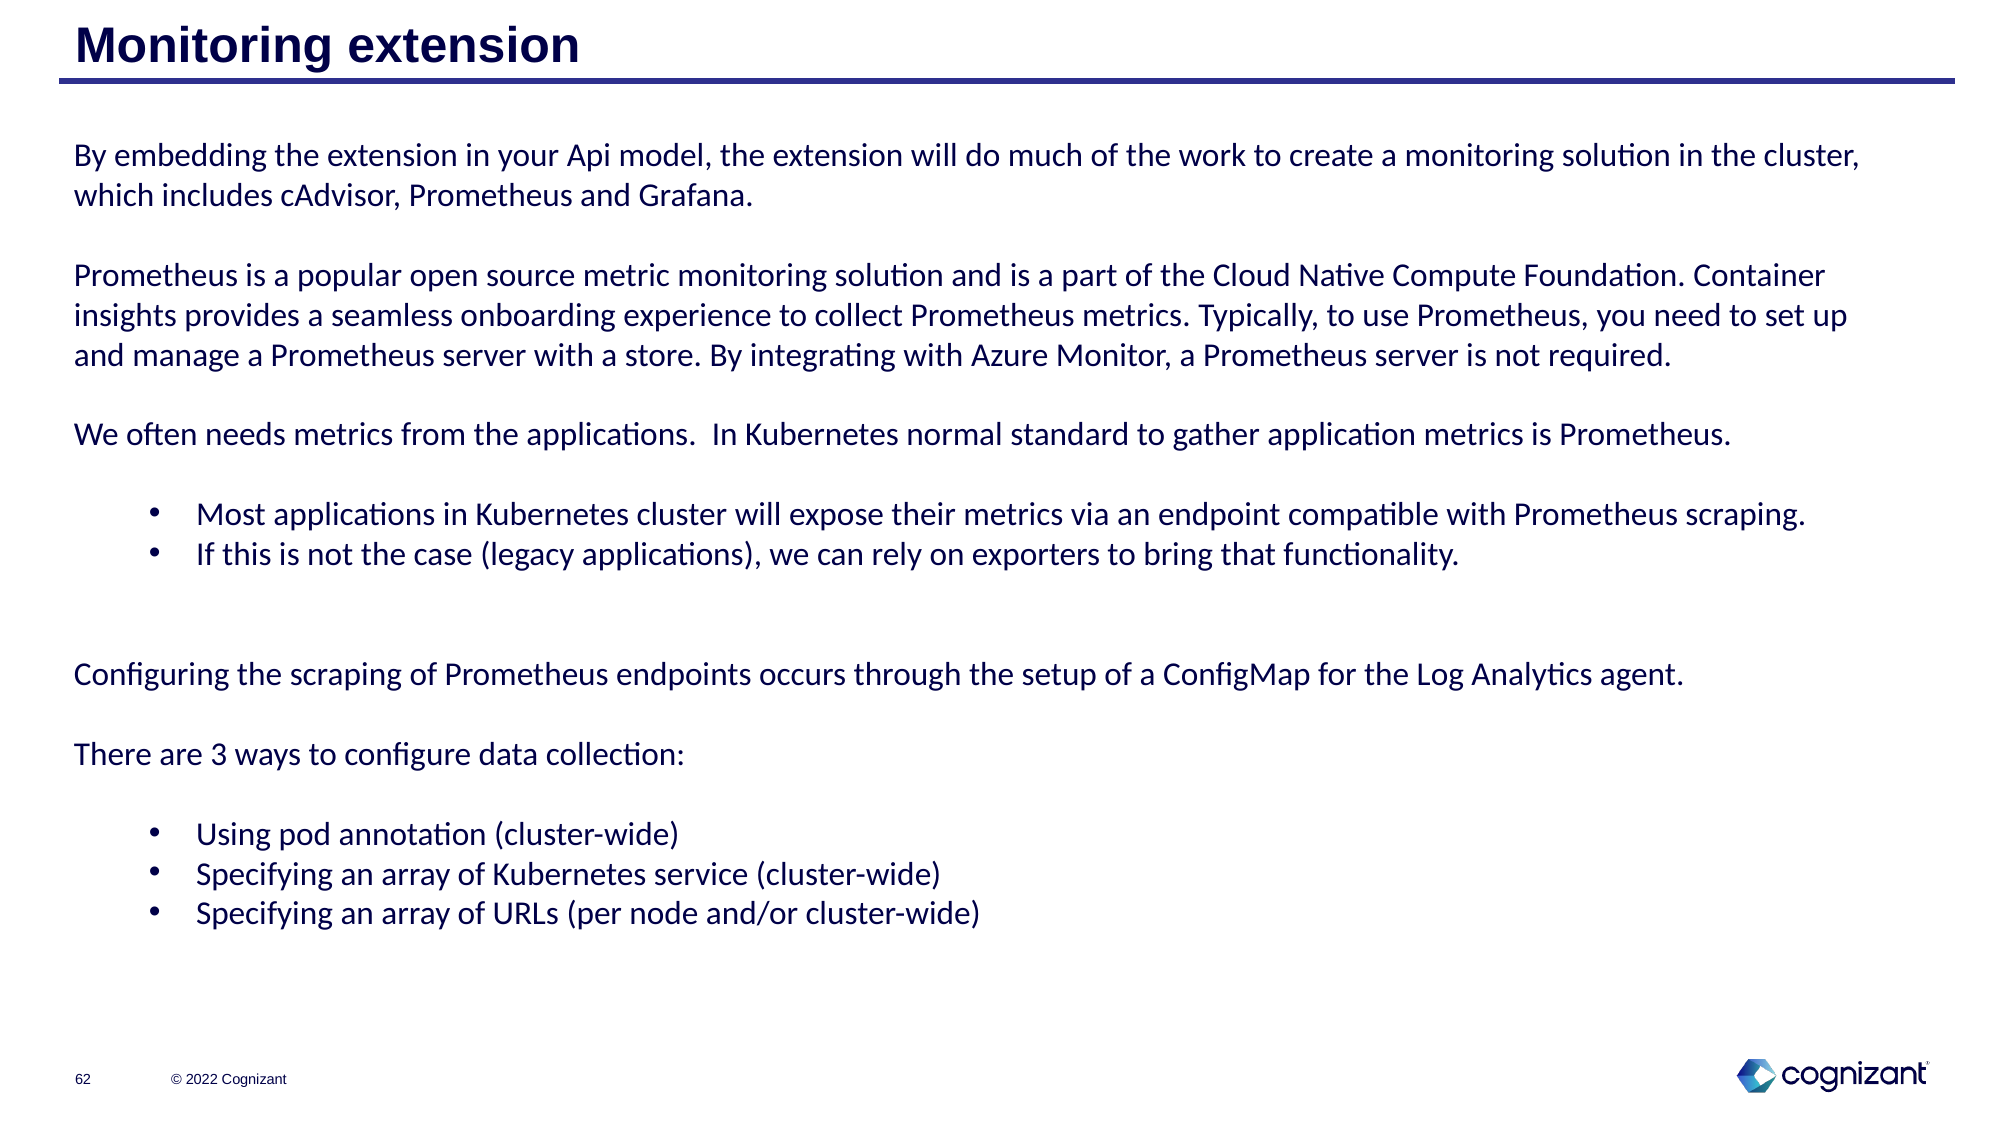

# Monitoring extension
By embedding the extension in your Api model, the extension will do much of the work to create a monitoring solution in the cluster, which includes cAdvisor, Prometheus and Grafana.

Prometheus is a popular open source metric monitoring solution and is a part of the Cloud Native Compute Foundation. Container insights provides a seamless onboarding experience to collect Prometheus metrics. Typically, to use Prometheus, you need to set up and manage a Prometheus server with a store. By integrating with Azure Monitor, a Prometheus server is not required.

We often needs metrics from the applications.  In Kubernetes normal standard to gather application metrics is Prometheus.

Most applications in Kubernetes cluster will expose their metrics via an endpoint compatible with Prometheus scraping.
If this is not the case (legacy applications), we can rely on exporters to bring that functionality.

Configuring the scraping of Prometheus endpoints occurs through the setup of a ConfigMap for the Log Analytics agent.

There are 3 ways to configure data collection:

Using pod annotation (cluster-wide)
Specifying an array of Kubernetes service (cluster-wide)
Specifying an array of URLs (per node and/or cluster-wide)
© 2022 Cognizant
62